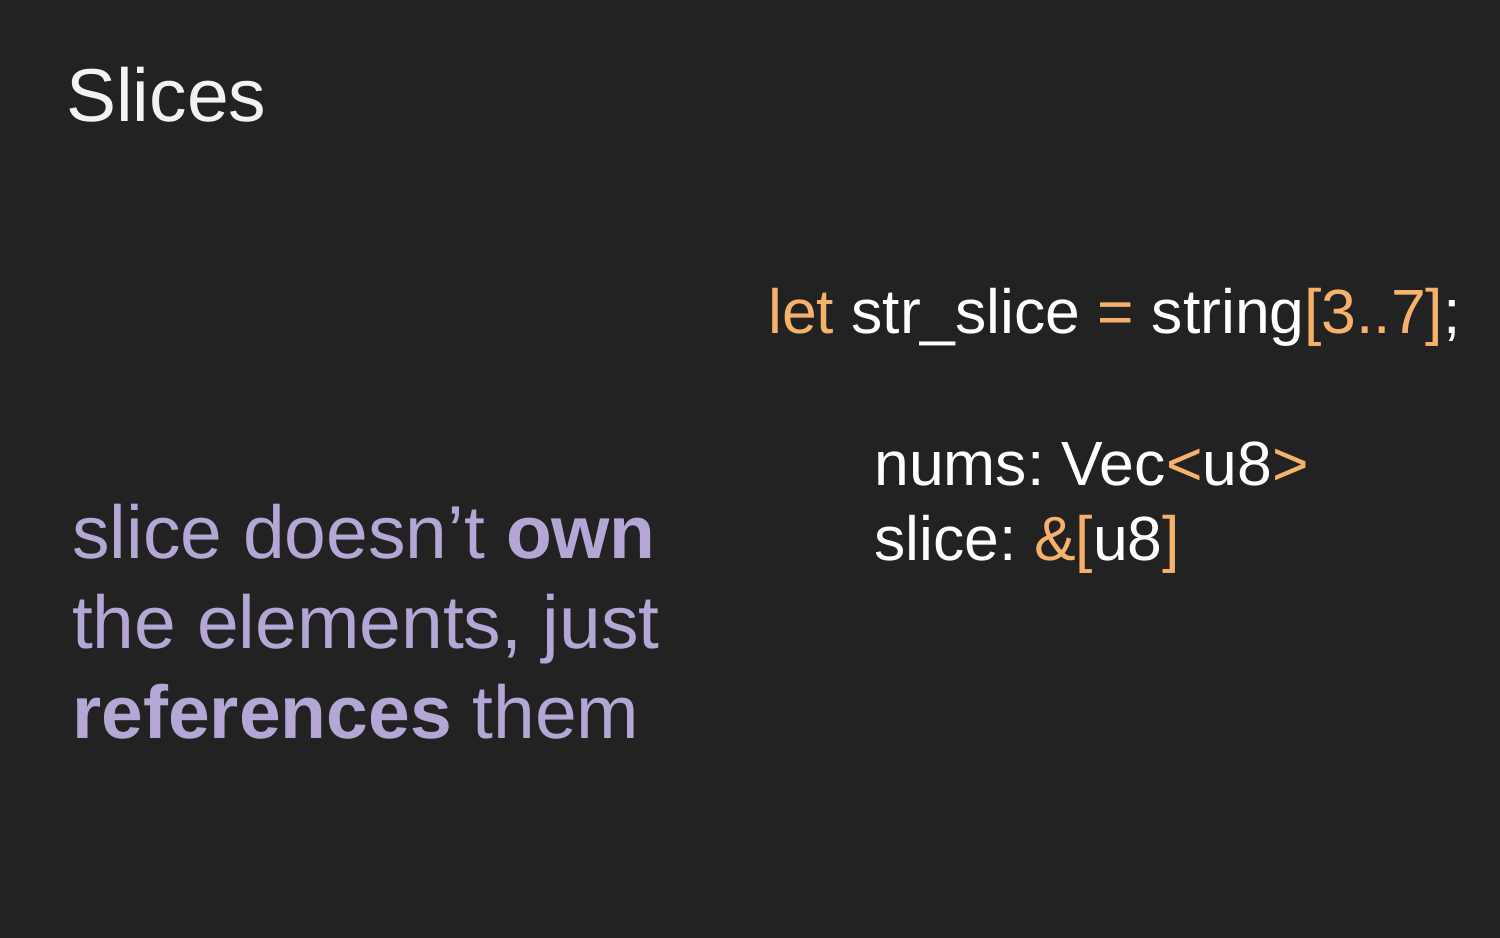

Slices
let str_slice = string[3..7];
nums: Vec<u8>
slice: &[u8]
slice doesn’t own
the elements, just
references them